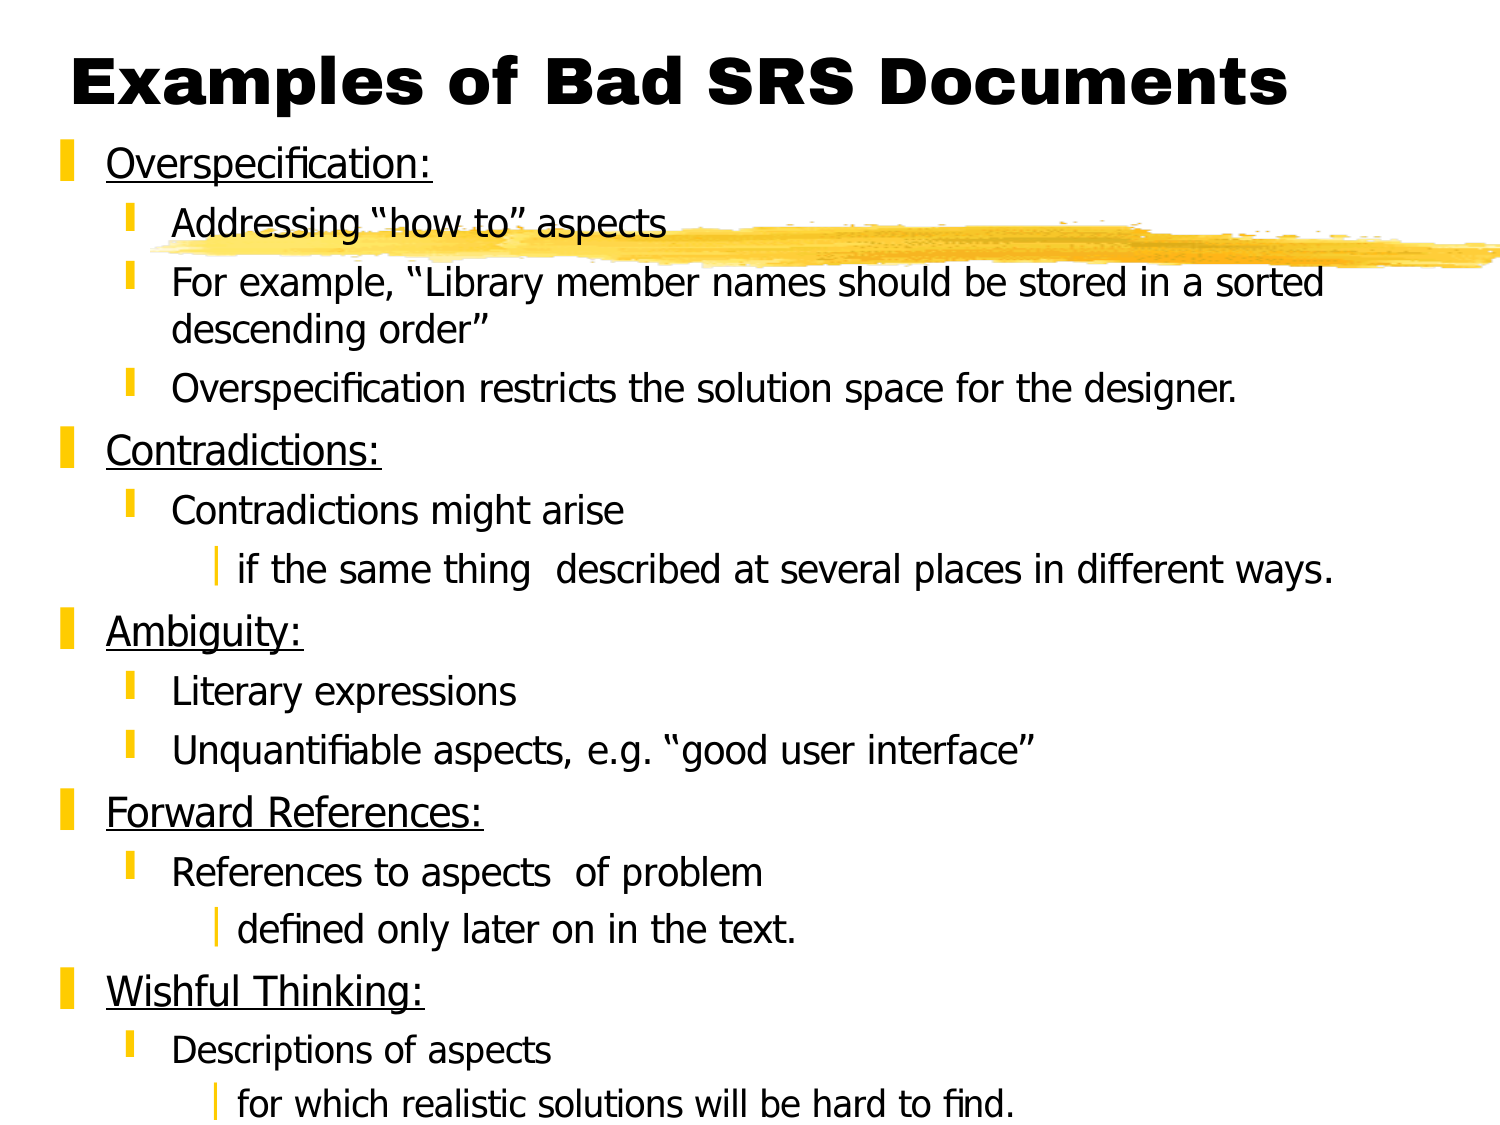

# Examples of Bad SRS Documents
Overspecification:
Addressing “how to” aspects
For example, “Library member names should be stored in a sorted descending order”
Overspecification restricts the solution space for the designer.
Contradictions:
Contradictions might arise
if the same thing  described at several places in different ways.
Ambiguity:
Literary expressions
Unquantifiable aspects, e.g. “good user interface”
Forward References:
References to aspects  of problem
defined only later on in the text.
Wishful Thinking:
Descriptions of aspects
for which realistic solutions will be hard to find.

40